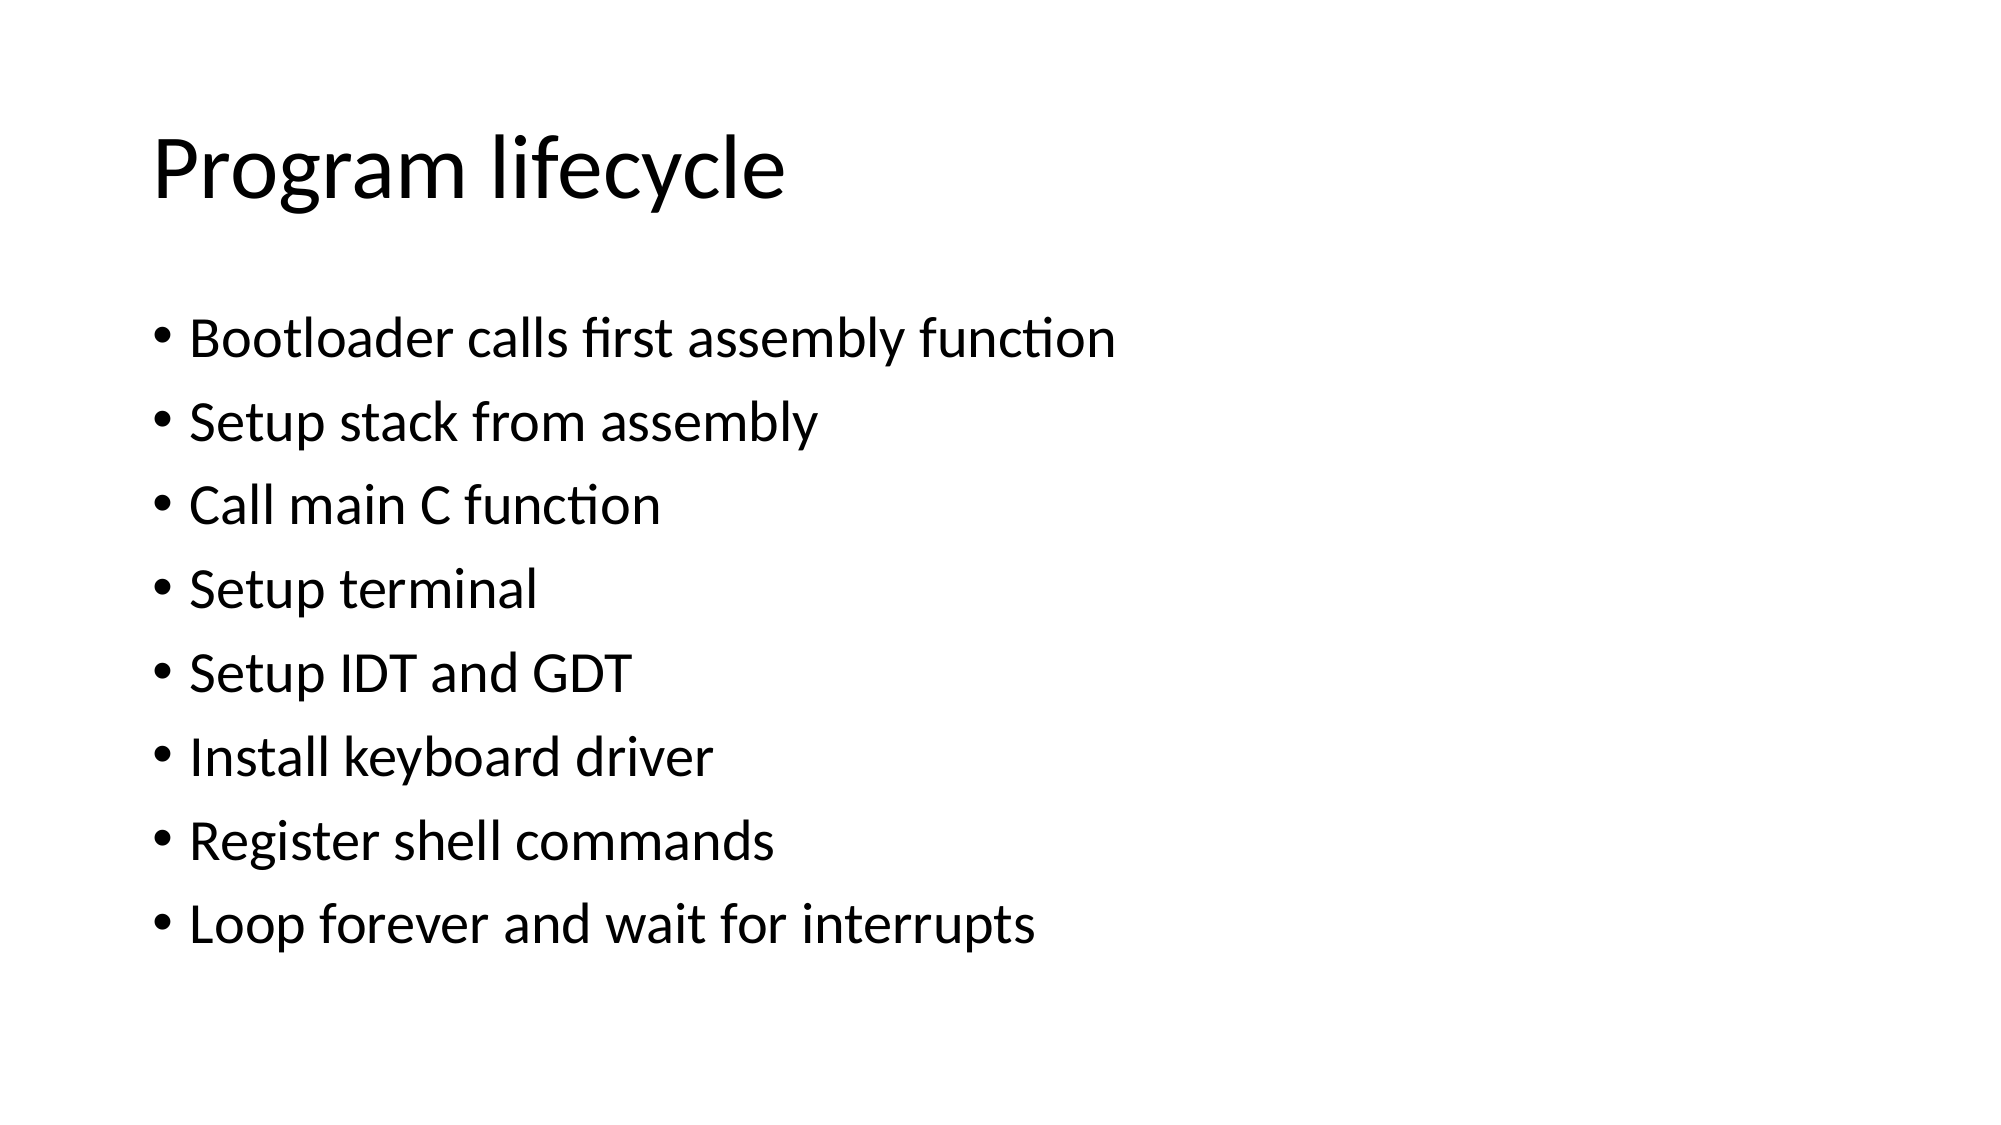

# Program lifecycle
Bootloader calls first assembly function
Setup stack from assembly
Call main C function
Setup terminal
Setup IDT and GDT
Install keyboard driver
Register shell commands
Loop forever and wait for interrupts